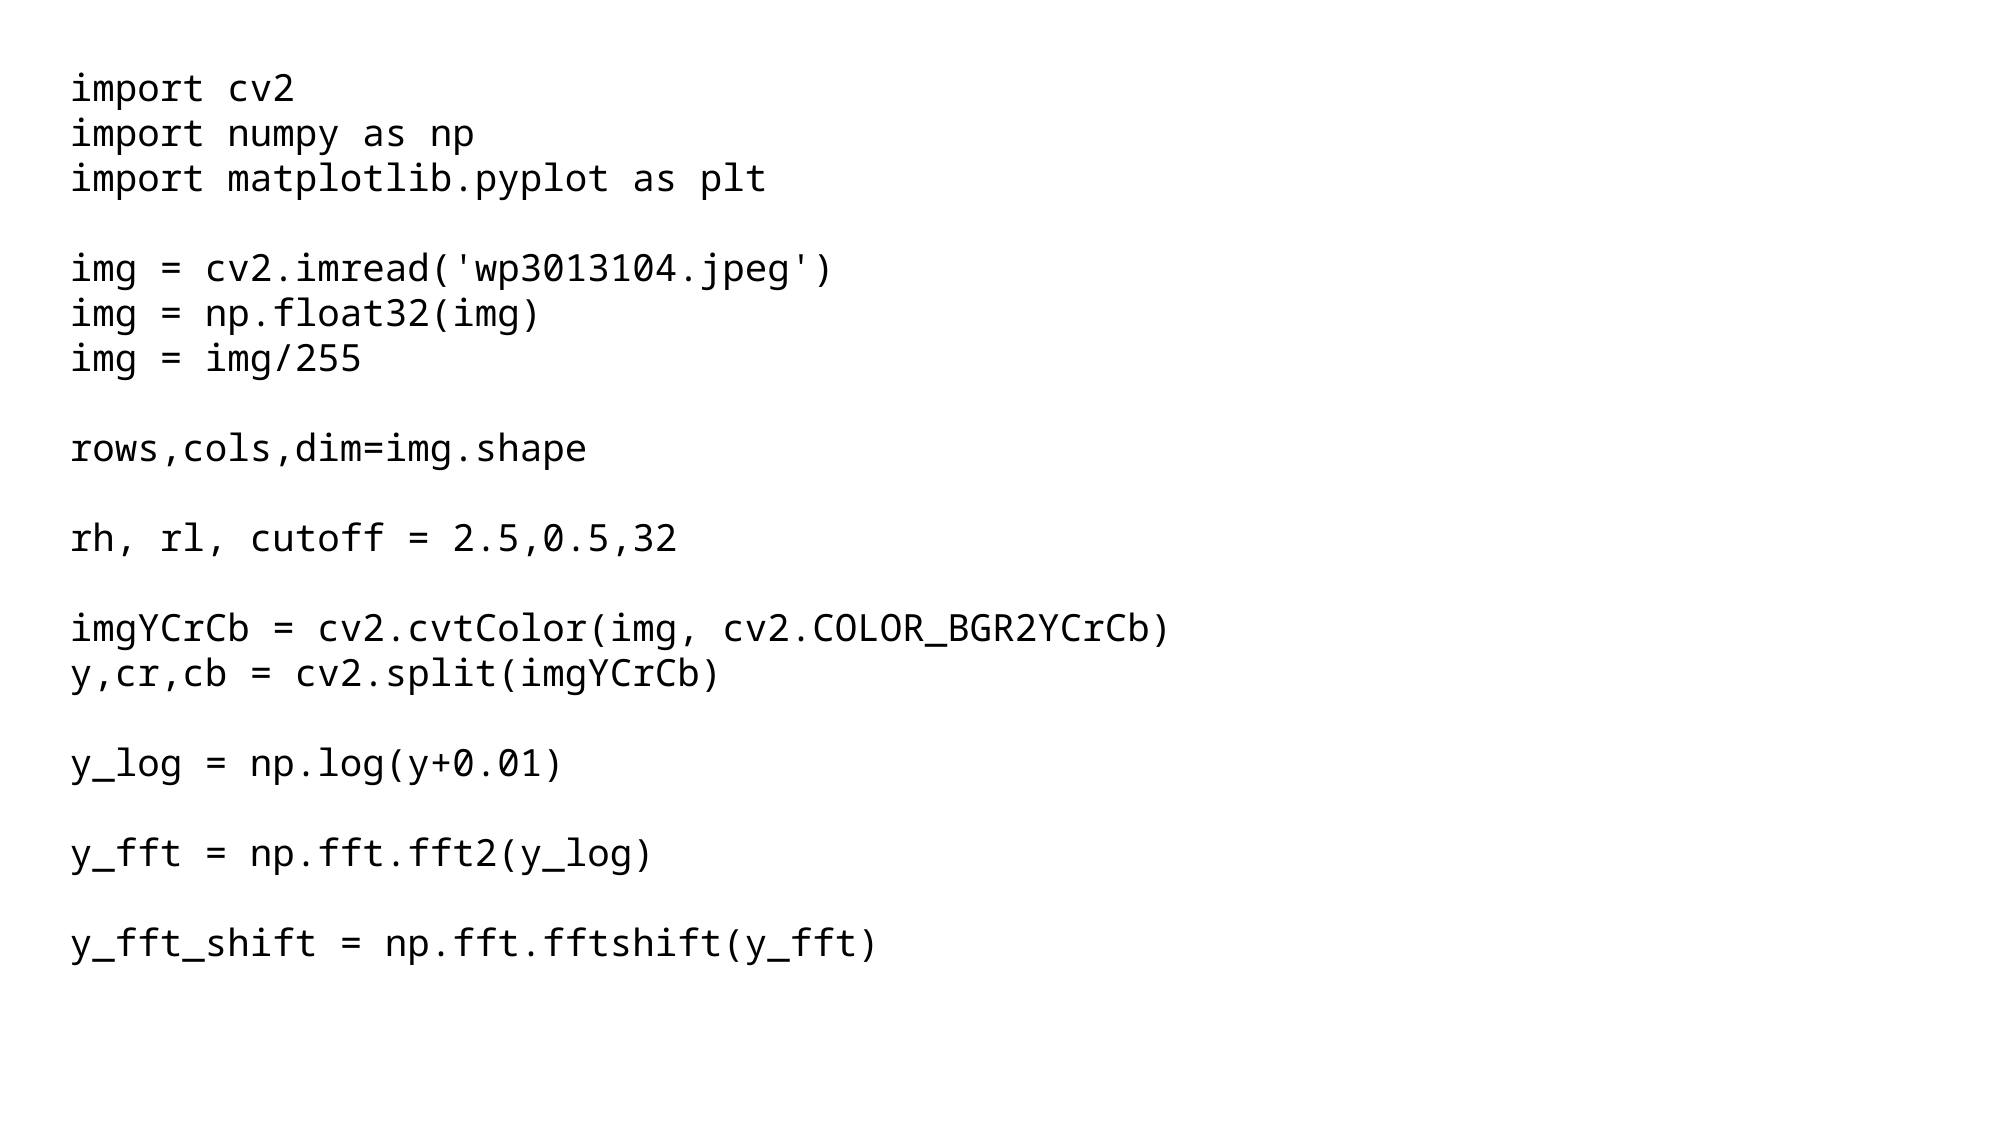

import cv2
import numpy as np
import matplotlib.pyplot as plt
img = cv2.imread('wp3013104.jpeg')
img = np.float32(img)
img = img/255
rows,cols,dim=img.shape
rh, rl, cutoff = 2.5,0.5,32
imgYCrCb = cv2.cvtColor(img, cv2.COLOR_BGR2YCrCb)
y,cr,cb = cv2.split(imgYCrCb)
y_log = np.log(y+0.01)
y_fft = np.fft.fft2(y_log)
y_fft_shift = np.fft.fftshift(y_fft)

# PANTONE® COLOUR OF THE YEAR 2022